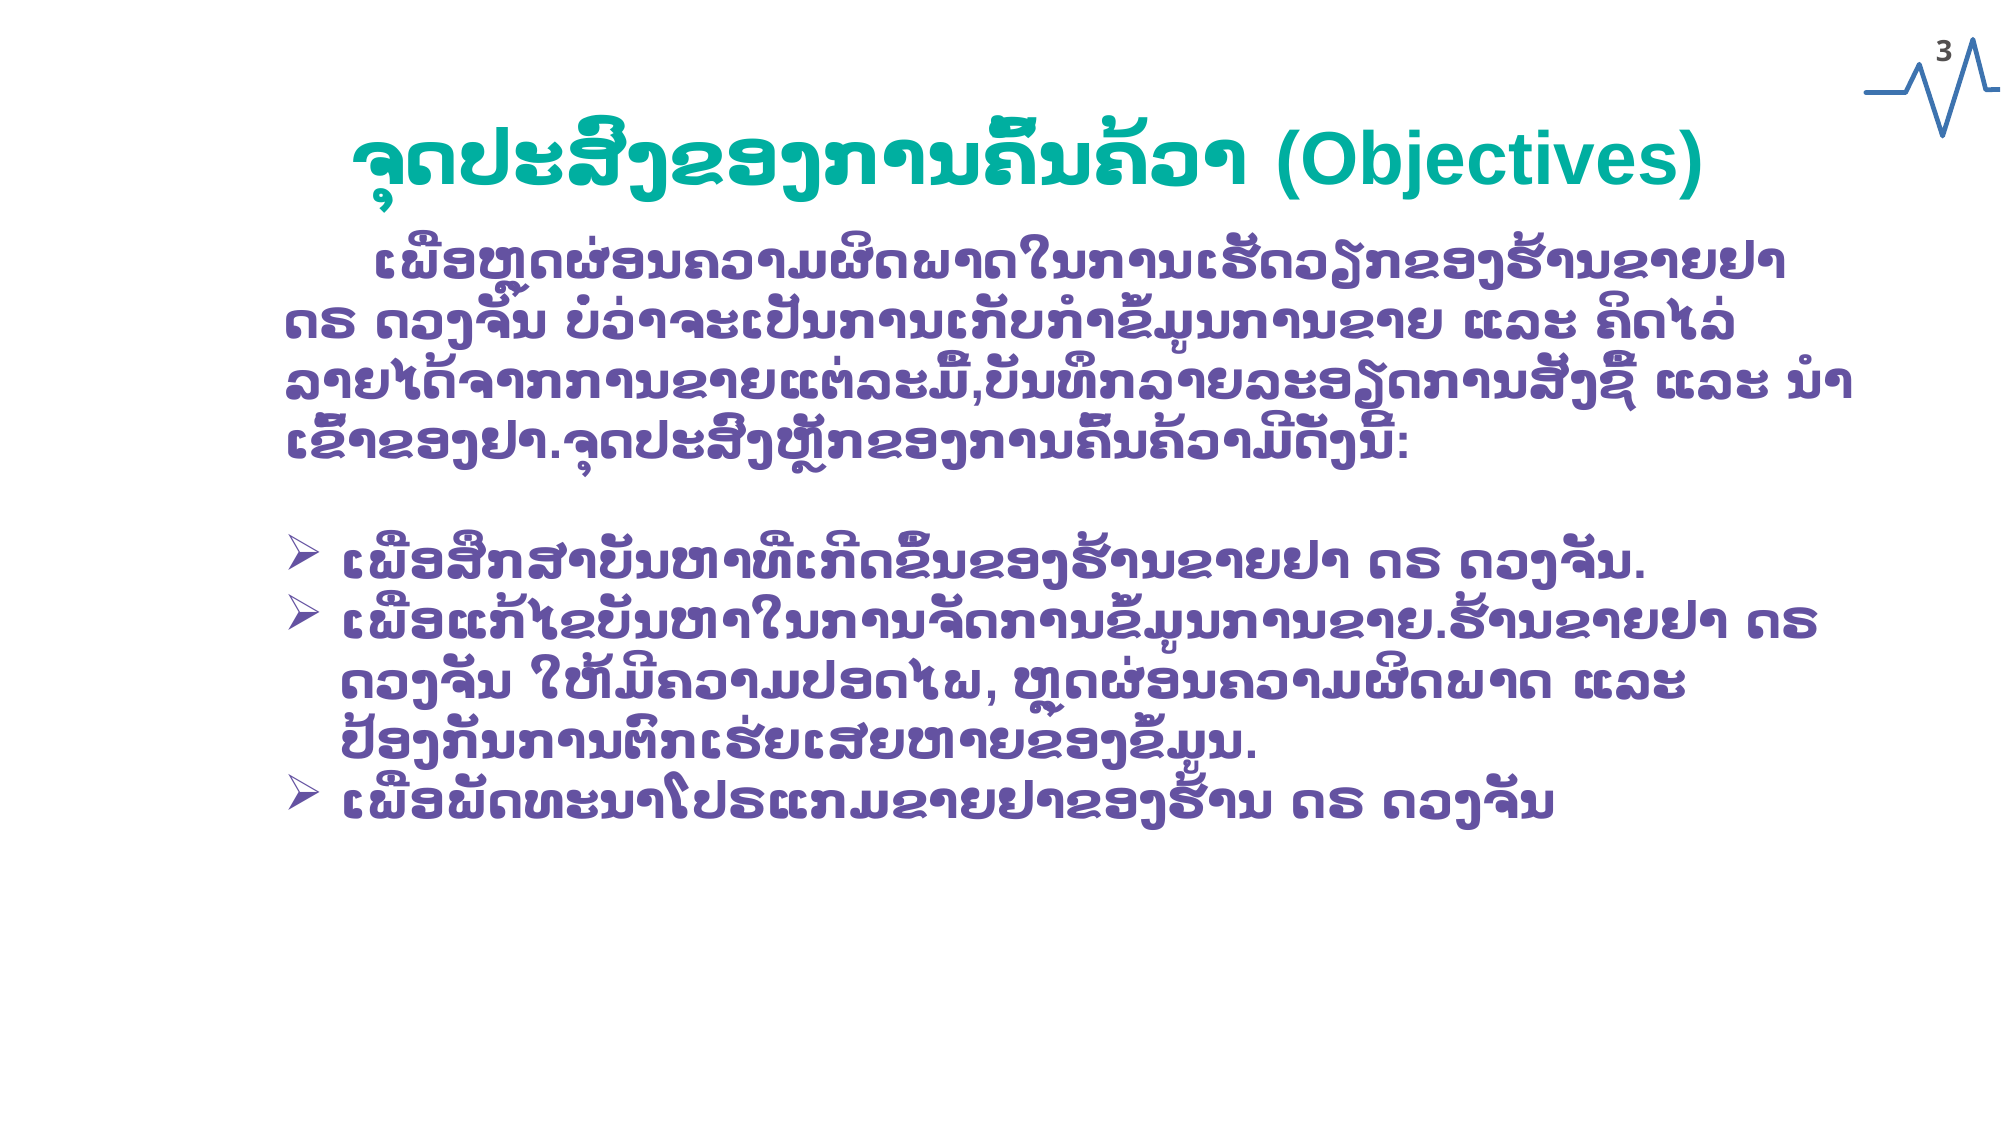

3
ຈຸດປະສົງຂອງການຄົ້ນຄ້ວາ (Objectives)
ເພື່ອຫຼຸດຜ່ອນຄວາມຜິດພາດໃນການເຮັດວຽກຂອງຮ້ານຂາຍຢາ ດຣ ດວງຈັນ ບໍ່ວ່າຈະເປັນການເກັບກໍາຂໍ້ມູນການຂາຍ ແລະ ຄິດໄລ່ລາຍໄດ້ຈາກການຂາຍແຕ່ລະມື້,ບັນທຶກລາຍລະອຽດການສັງຊື້ ແລະ ນຳເຂົ້າຂອງຢາ.ຈຸດປະສົງຫຼັກຂອງການຄົ້ນຄ້ວາມີດັ່ງນີ້:

ເພື່ອສຶກສາບັນຫາທີ່ເກີດຂຶ້ນຂອງຮ້ານຂາຍຢາ ດຣ ດວງຈັນ.
ເພື່ອແກ້ໄຂບັນຫາໃນການຈັດການຂໍ້ມູນການຂາຍ.ຮ້ານຂາຍຢາ ດຣ ດວງຈັນ ໃຫ້ມີຄວາມປອດໄພ, ຫຼຸດຜ່ອນຄວາມຜິດພາດ ແລະ ປ້ອງກັນການຕົກເຮ່ຍເສຍຫາຍຂອງຂໍ້ມູນ.
ເພື່ອພັດທະນາໂປຣແກມຂາຍຢາຂອງຮ້ານ ດຣ ດວງຈັນ